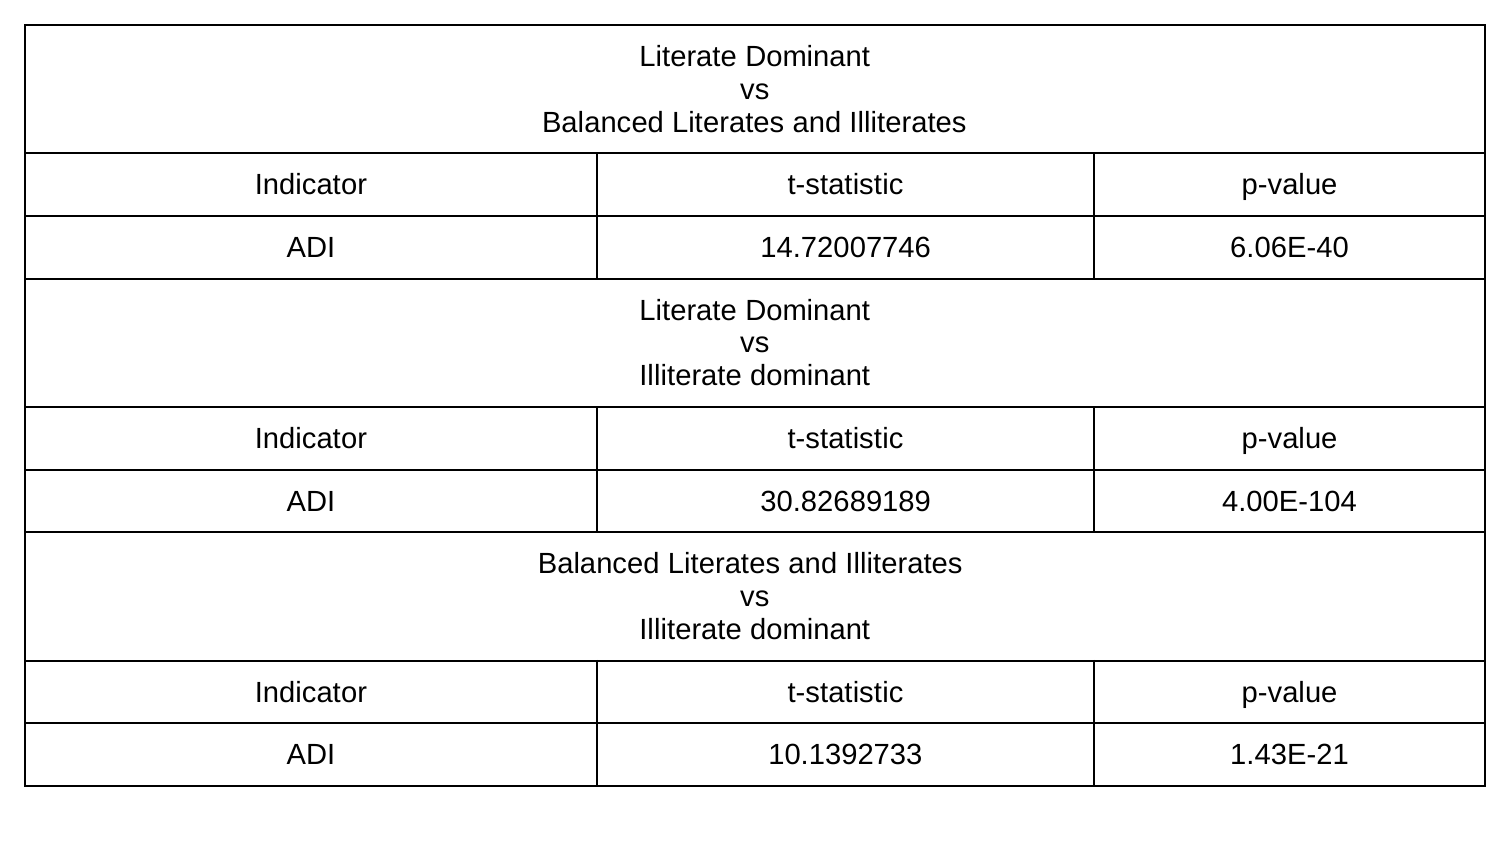

| Literate Dominant vs Balanced Literates and Illiterates |  |  |
| --- | --- | --- |
| Indicator | t-statistic | p-value |
| ADI | 14.72007746 | 6.06E-40 |
| Literate Dominant vs Illiterate dominant |  |  |
| Indicator | t-statistic | p-value |
| ADI | 30.82689189 | 4.00E-104 |
| Balanced Literates and Illiterates vs Illiterate dominant |  |  |
| Indicator | t-statistic | p-value |
| ADI | 10.1392733 | 1.43E-21 |